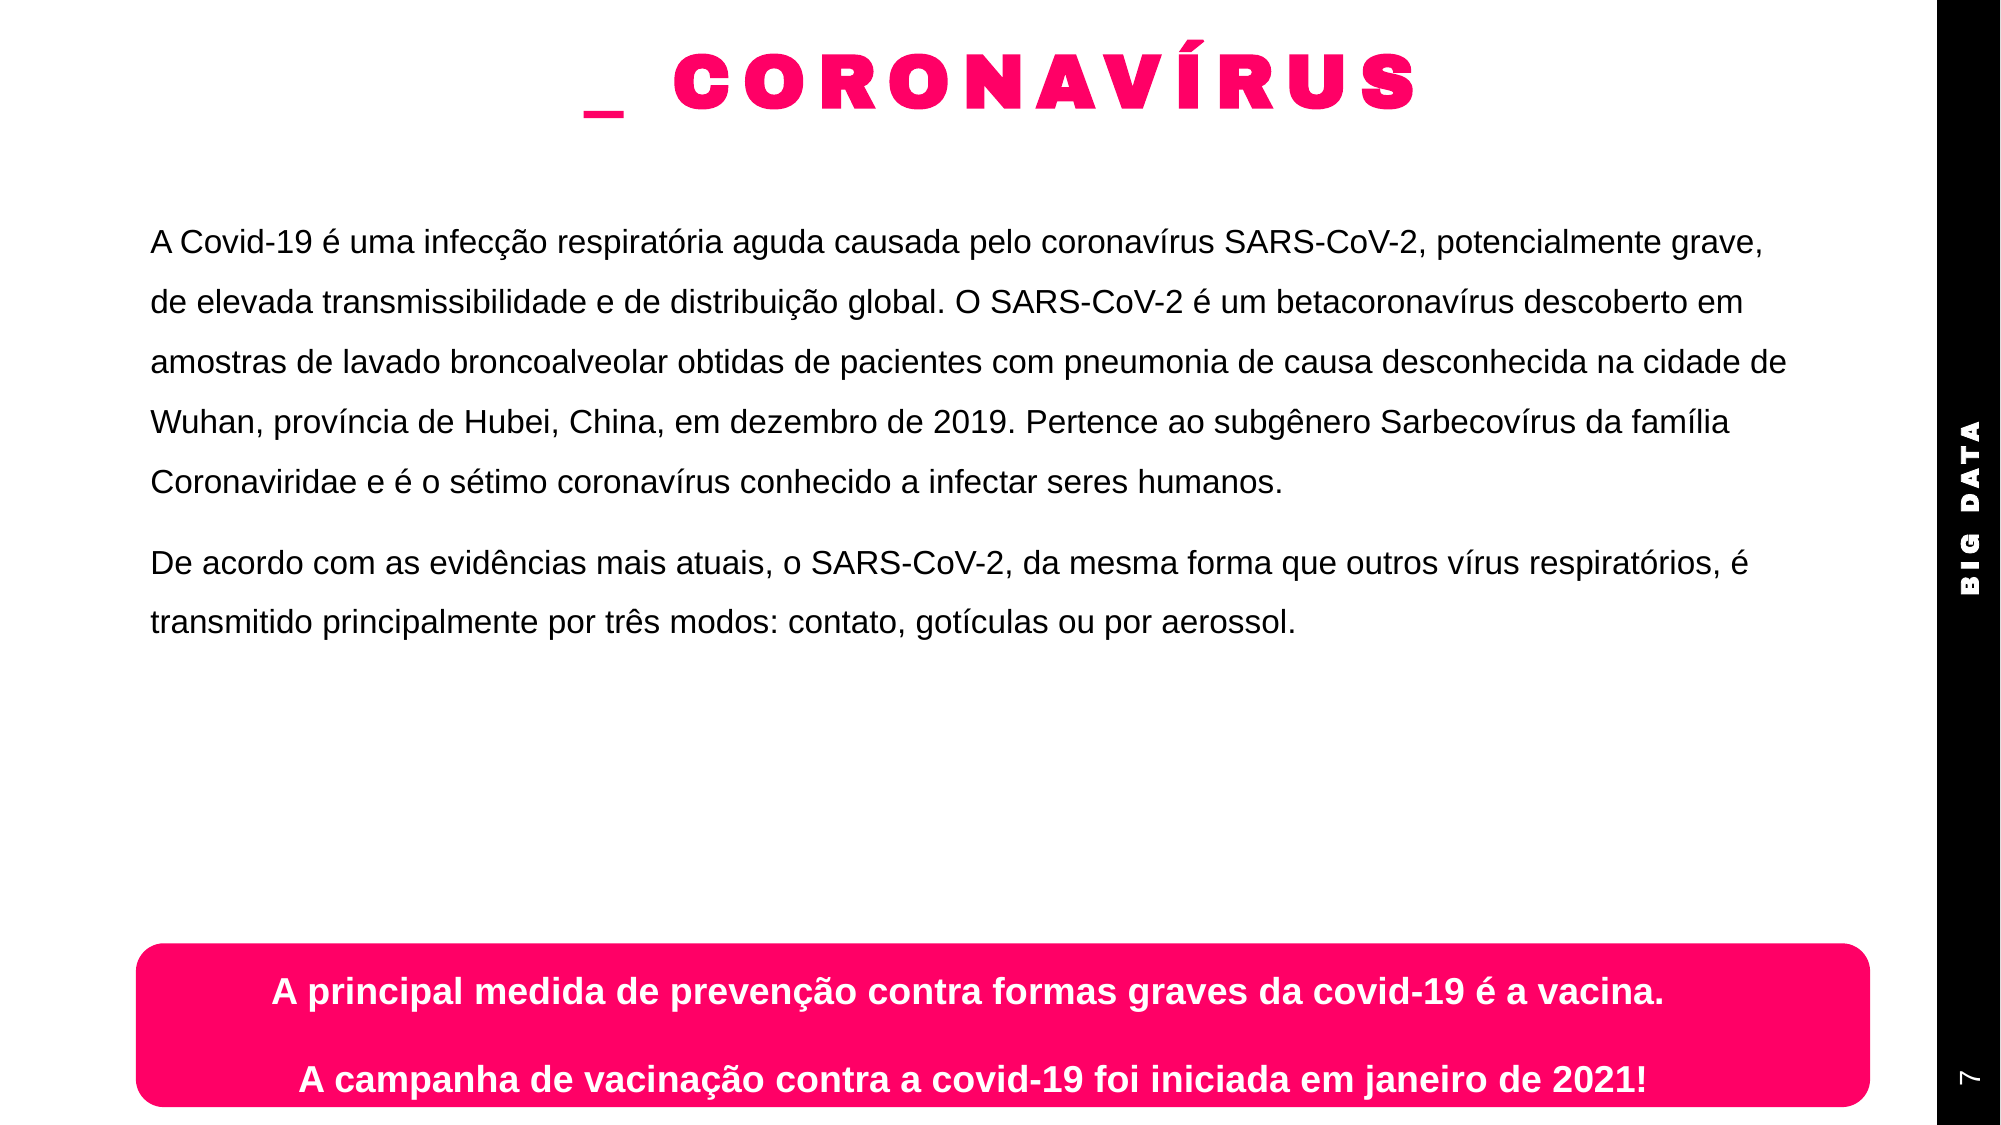

# _ CORONAVÍRUS
A Covid-19 é uma infecção respiratória aguda causada pelo coronavírus SARS-CoV-2, potencialmente grave, de elevada transmissibilidade e de distribuição global. O SARS-CoV-2 é um betacoronavírus descoberto em amostras de lavado broncoalveolar obtidas de pacientes com pneumonia de causa desconhecida na cidade de Wuhan, província de Hubei, China, em dezembro de 2019. Pertence ao subgênero Sarbecovírus da família Coronaviridae e é o sétimo coronavírus conhecido a infectar seres humanos.
De acordo com as evidências mais atuais, o SARS-CoV-2, da mesma forma que outros vírus respiratórios, é transmitido principalmente por três modos: contato, gotículas ou por aerossol.

BIG DATA
A principal medida de prevenção contra formas graves da covid-19 é a vacina.
A campanha de vacinação contra a covid-19 foi iniciada em janeiro de 2021!

7